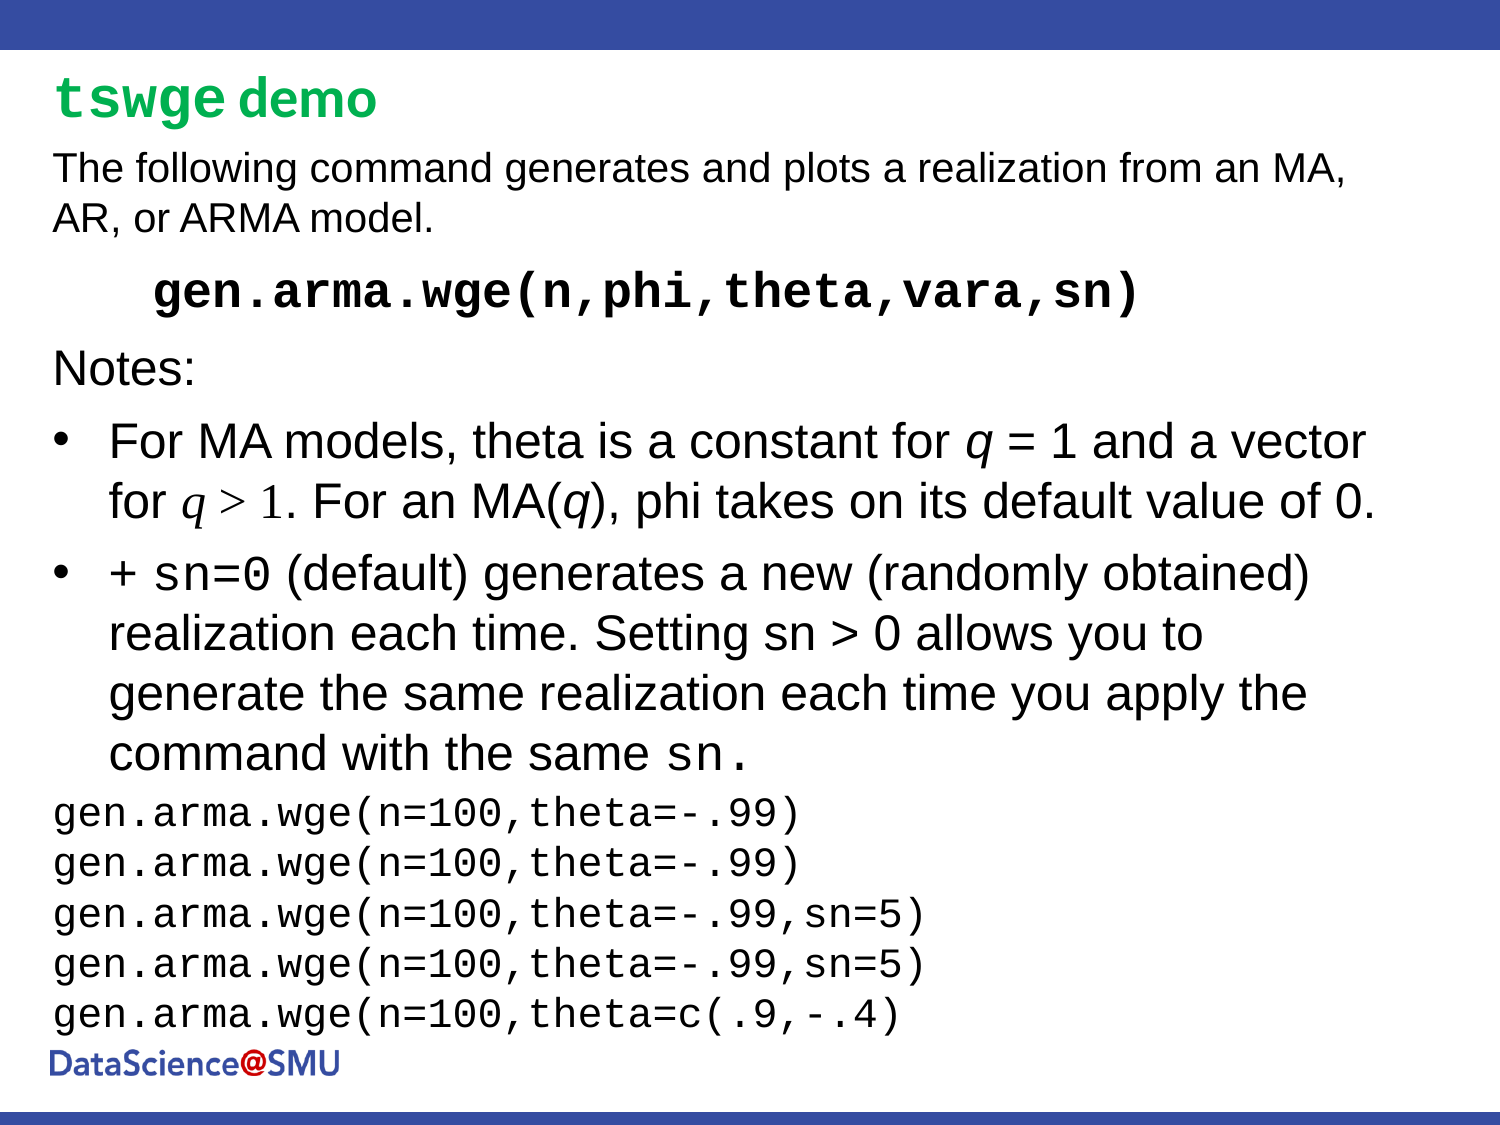

tswge demo
The following command generates and plots a realization from an MA, AR, or ARMA model.
gen.arma.wge(n,phi,theta,vara,sn)
Notes:
For MA models, theta is a constant for q = 1 and a vector for q > 1. For an MA(q), phi takes on its default value of 0.
+ sn=0 (default) generates a new (randomly obtained) realization each time. Setting sn > 0 allows you to generate the same realization each time you apply the command with the same sn.
gen.arma.wge(n=100,theta=-.99)
gen.arma.wge(n=100,theta=-.99)
gen.arma.wge(n=100,theta=-.99,sn=5)
gen.arma.wge(n=100,theta=-.99,sn=5)
gen.arma.wge(n=100,theta=c(.9,-.4)